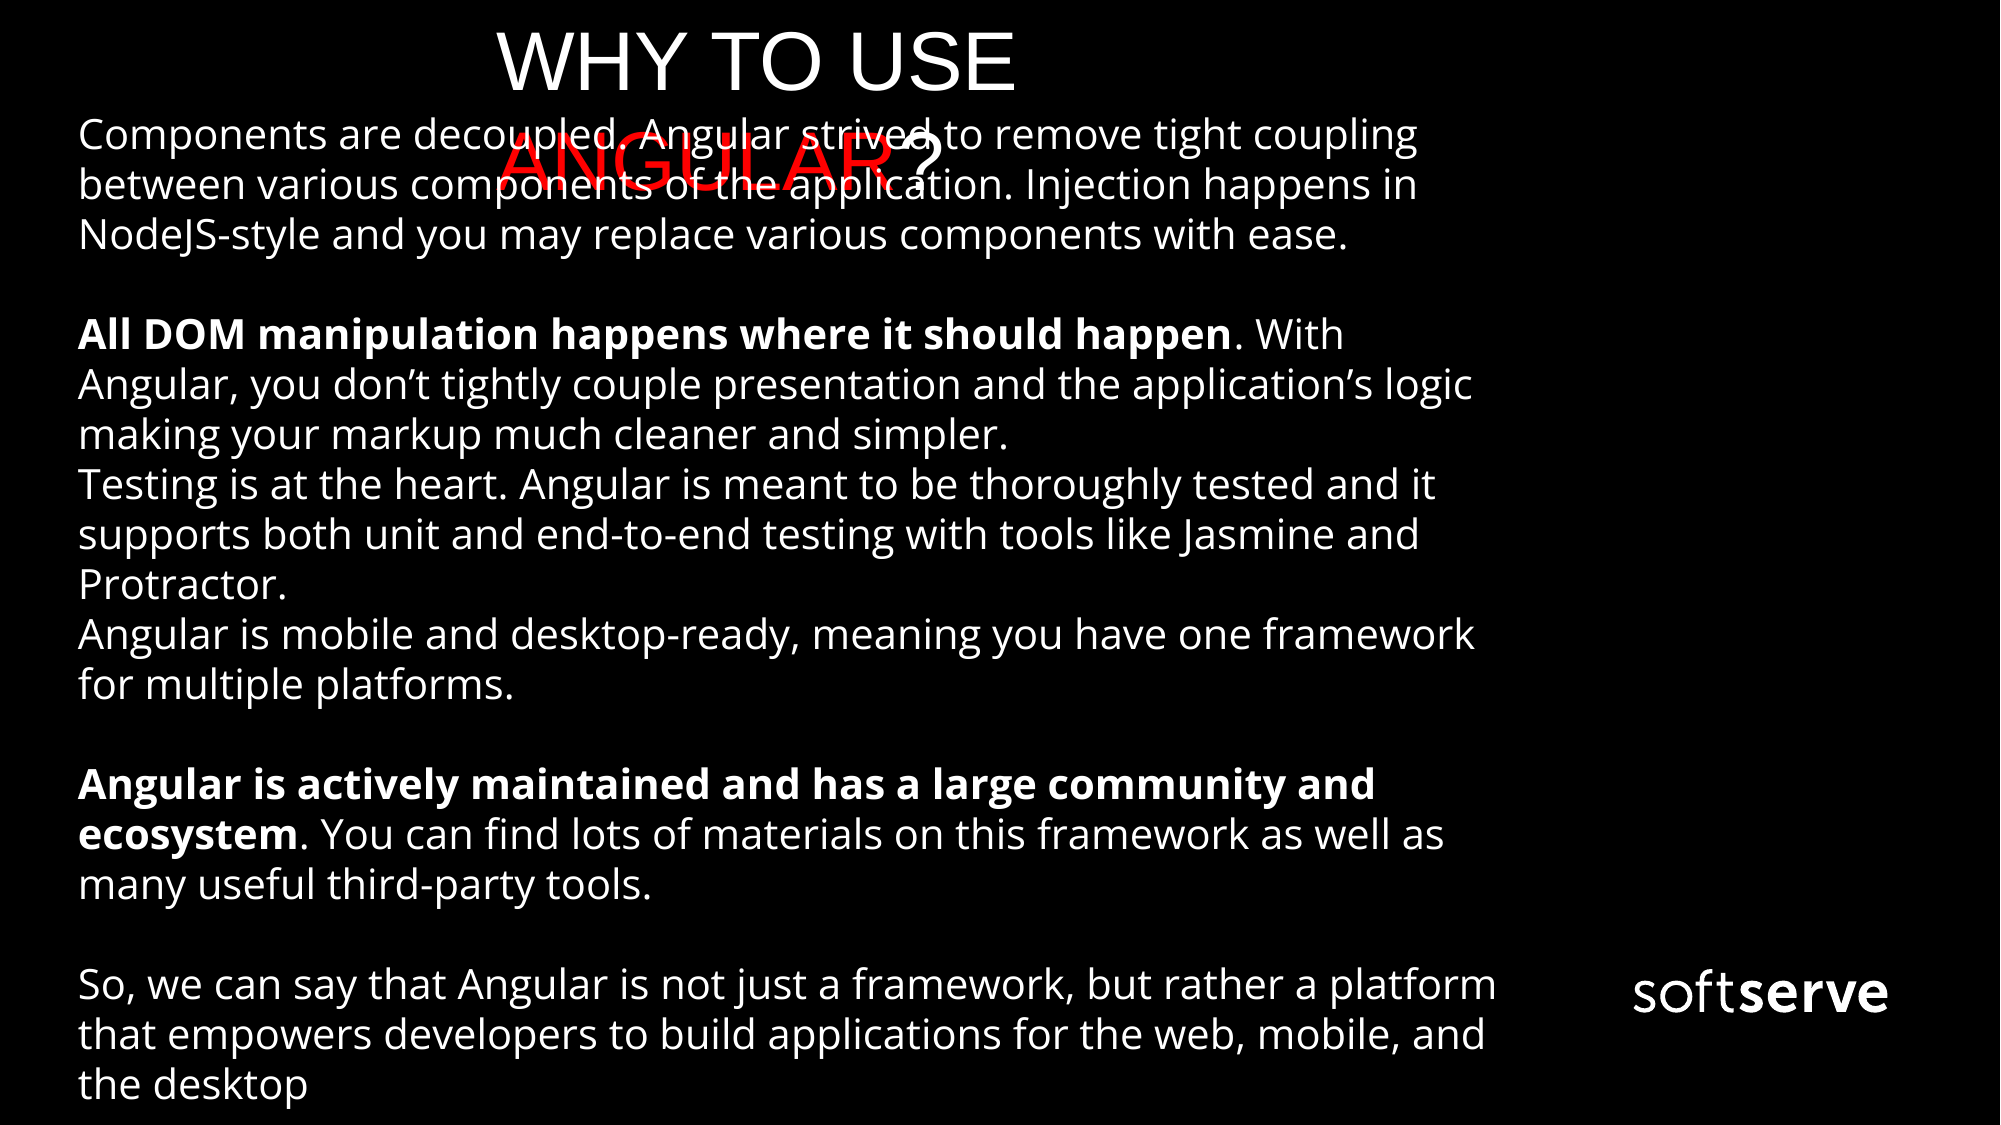

# WHY TO USE ANGULAR?
Components are decoupled. Angular strived to remove tight coupling between various components of the application. Injection happens in NodeJS-style and you may replace various components with ease.

All DOM manipulation happens where it should happen. With Angular, you don’t tightly couple presentation and the application’s logic making your markup much cleaner and simpler.
Testing is at the heart. Angular is meant to be thoroughly tested and it supports both unit and end-to-end testing with tools like Jasmine and Protractor.
Angular is mobile and desktop-ready, meaning you have one framework for multiple platforms.

Angular is actively maintained and has a large community and ecosystem. You can find lots of materials on this framework as well as many useful third-party tools.

So, we can say that Angular is not just a framework, but rather a platform that empowers developers to build applications for the web, mobile, and the desktop